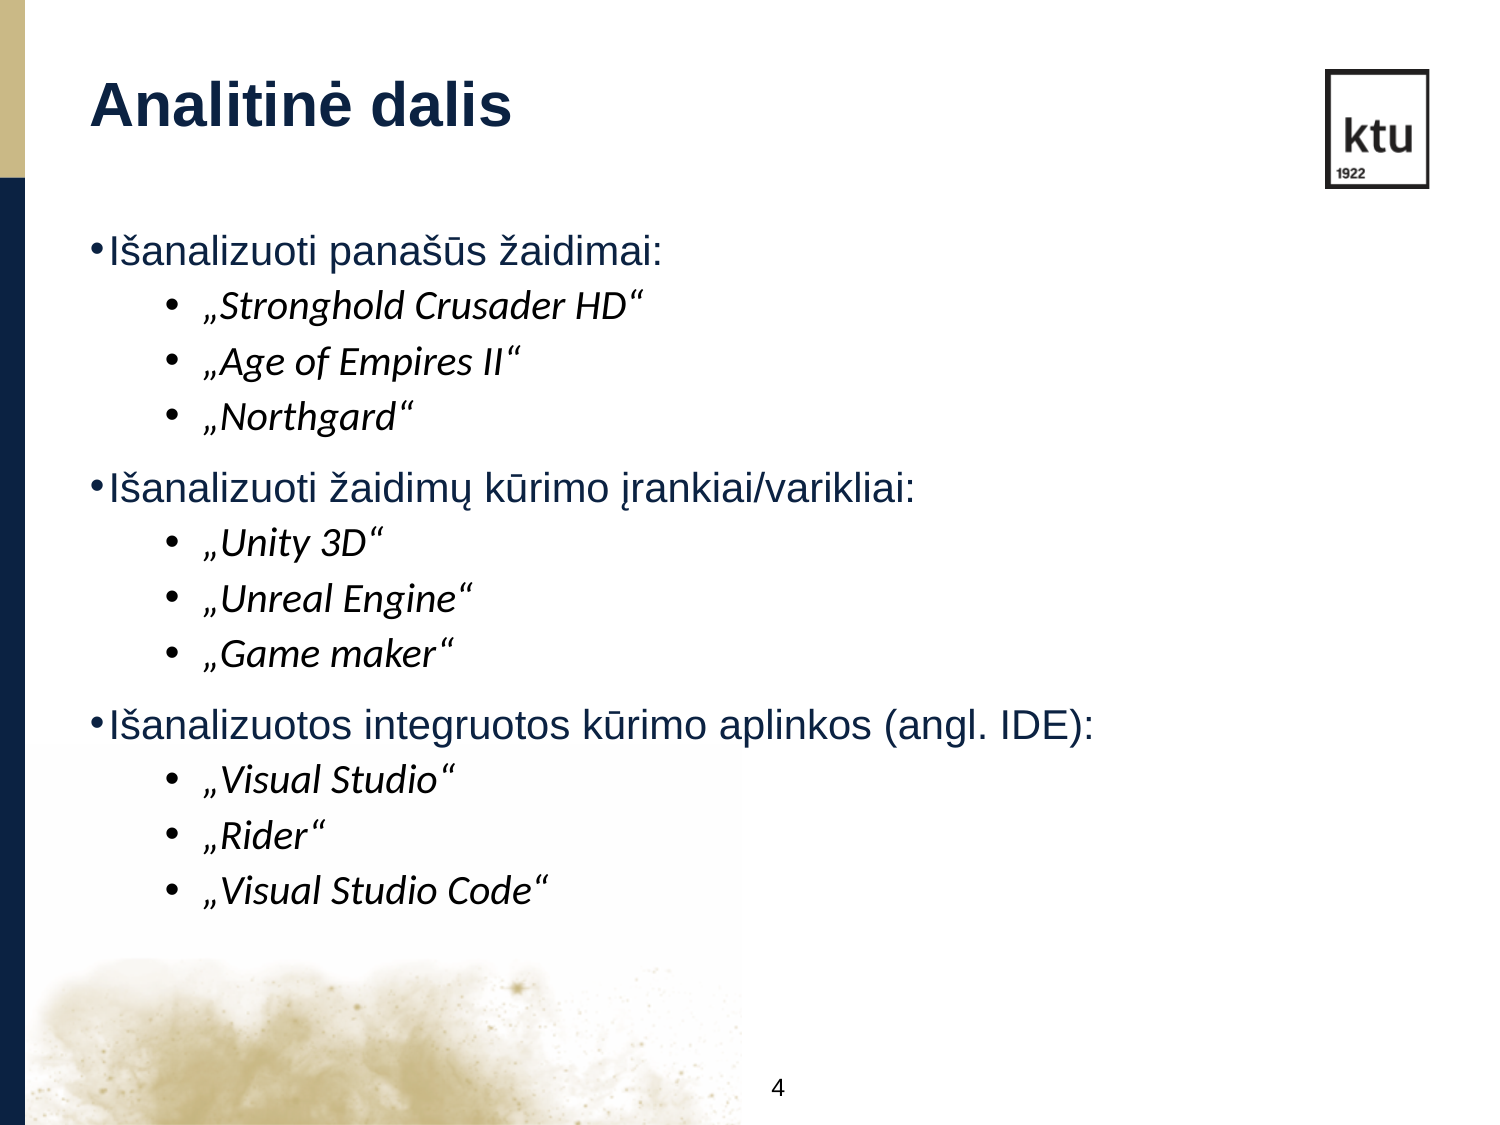

Analitinė dalis
Išanalizuoti panašūs žaidimai:
„Stronghold Crusader HD“
„Age of Empires II“
„Northgard“
Išanalizuoti žaidimų kūrimo įrankiai/varikliai:
„Unity 3D“
„Unreal Engine“
„Game maker“
Išanalizuotos integruotos kūrimo aplinkos (angl. IDE):
„Visual Studio“
„Rider“
„Visual Studio Code“